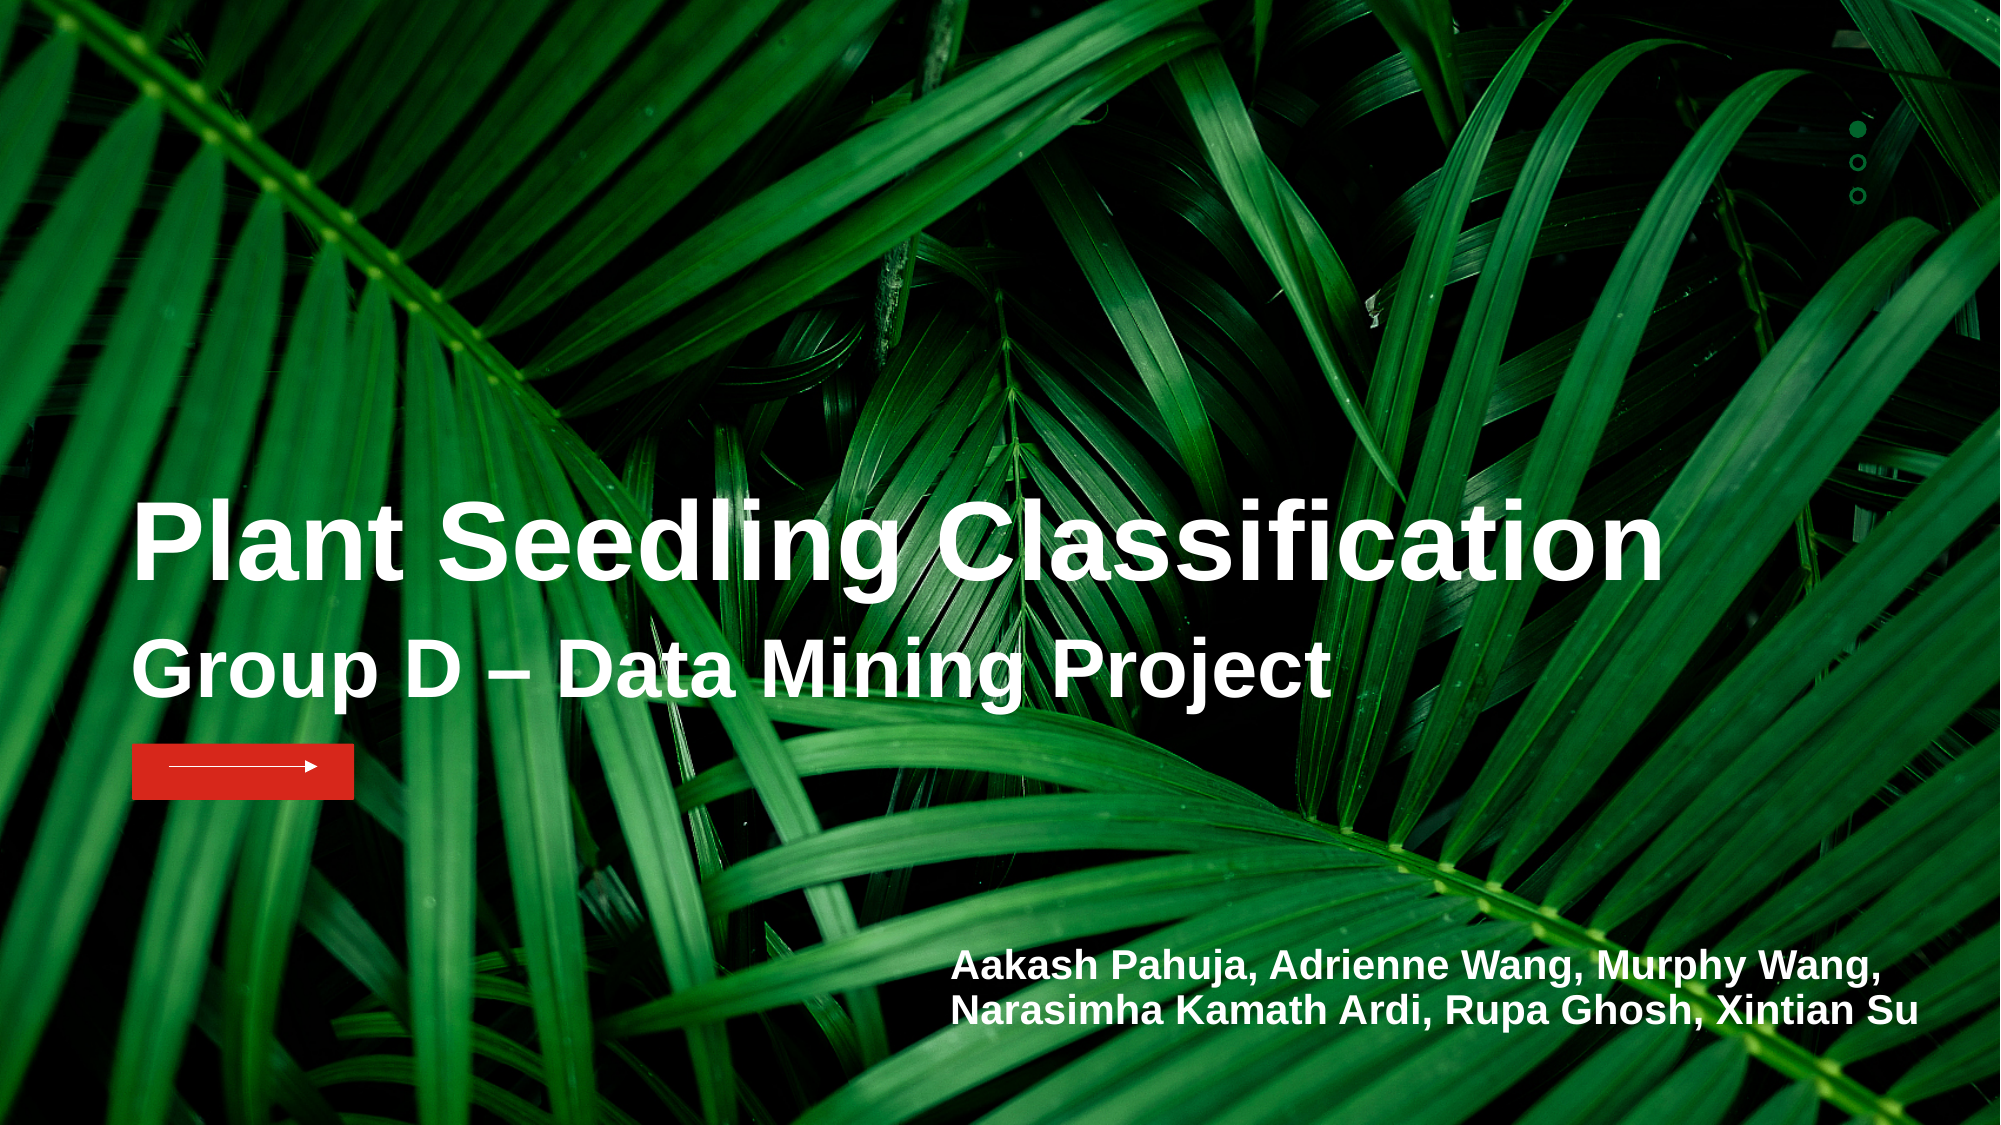

Plant Seedling Classification
Group D – Data Mining Project

Aakash Pahuja, Adrienne Wang, Murphy Wang, Narasimha Kamath Ardi, Rupa Ghosh, Xintian Su